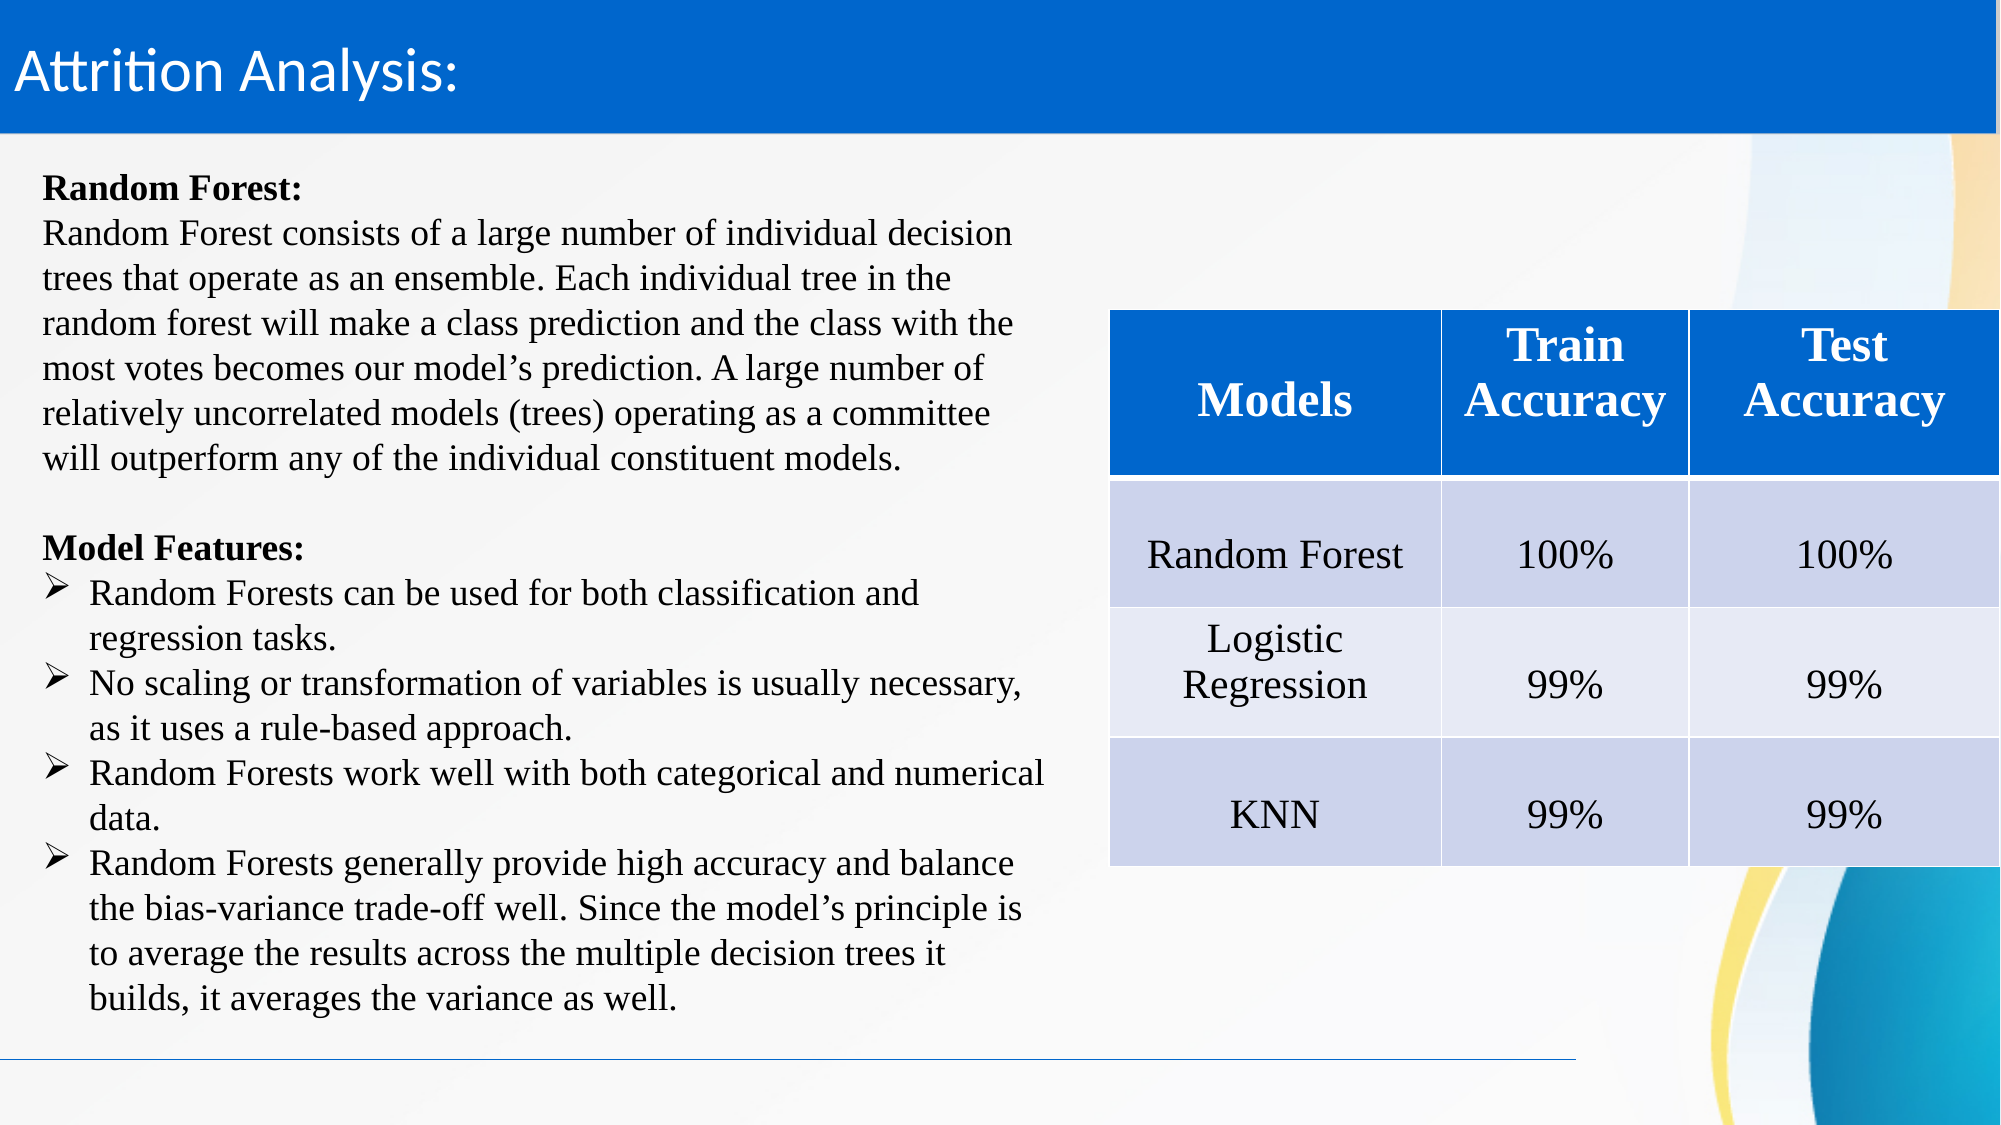

# Attrition Analysis:
Random Forest:
Random Forest consists of a large number of individual decision trees that operate as an ensemble. Each individual tree in the random forest will make a class prediction and the class with the most votes becomes our model’s prediction. A large number of relatively uncorrelated models (trees) operating as a committee will outperform any of the individual constituent models.

Model Features:
Random Forests can be used for both classification and regression tasks.
No scaling or transformation of variables is usually necessary, as it uses a rule-based approach.
Random Forests work well with both categorical and numerical data.
Random Forests generally provide high accuracy and balance the bias-variance trade-off well. Since the model’s principle is to average the results across the multiple decision trees it builds, it averages the variance as well.
| Models | Train Accuracy | Test Accuracy |
| --- | --- | --- |
| Random Forest | 100% | 100% |
| Logistic Regression | 99% | 99% |
| KNN | 99% | 99% |